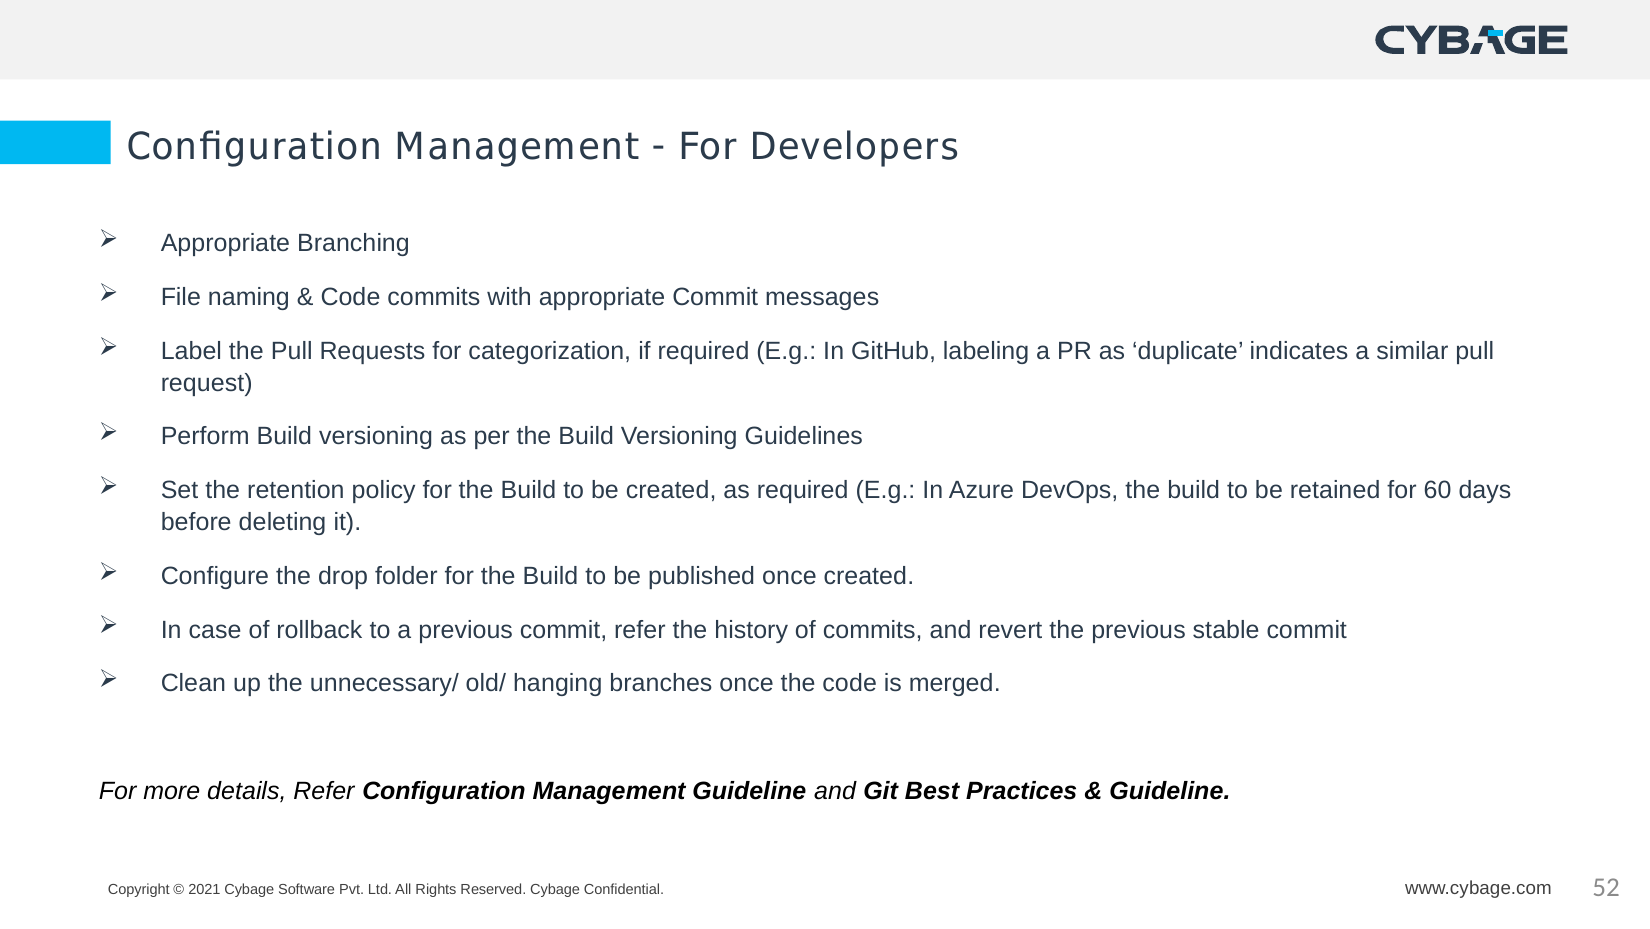

Configuration Management - For Developers

Appropriate Branching
File naming & Code commits with appropriate Commit messages
Label the Pull Requests for categorization, if required (E.g.: In GitHub, labeling a PR as ‘duplicate’ indicates a similar pull request)
Perform Build versioning as per the Build Versioning Guidelines
Set the retention policy for the Build to be created, as required (E.g.: In Azure DevOps, the build to be retained for 60 days before deleting it).
Configure the drop folder for the Build to be published once created.
In case of rollback to a previous commit, refer the history of commits, and revert the previous stable commit
Clean up the unnecessary/ old/ hanging branches once the code is merged.

For more details, Refer Configuration Management Guideline and Git Best Practices & Guideline.

52